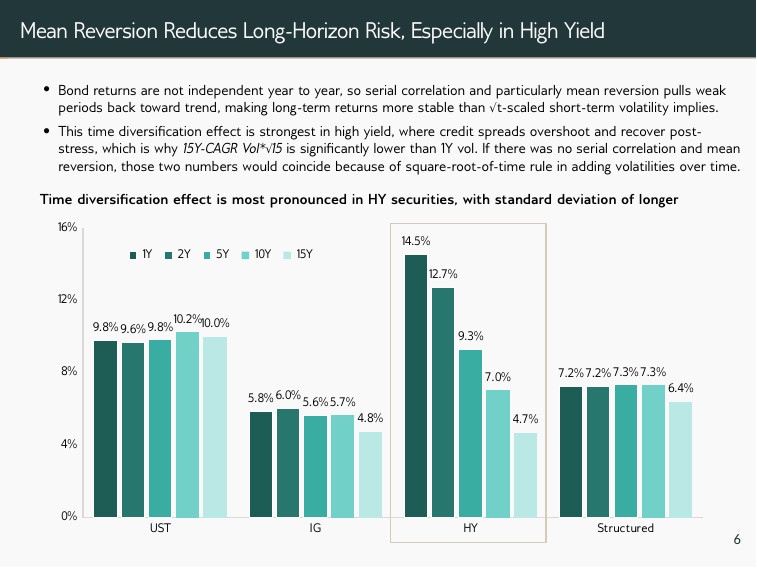

# Mean Reversion Reduces Long-Horizon Risk, Especially in High Yield

Bond returns are not independent year to year, so serial correlation and particularly mean reversion pulls weak periods back toward trend, making long-term returns more stable than √t-scaled short-term volatility implies.
This time diversification effect is strongest in high yield, where credit spreads overshoot and recover post-stress, which is why 15Y-CAGR Vol*√15 is significantly lower than 1Y vol. If there was no serial correlation and mean reversion, those two numbers would coincide because of square-root-of-time rule in adding volatilities over time.
| Time diversification effect is most pronounced in HY securities, with standard deviation of longer |
| --- |

### Chart

| Category | 1Y | 2Y | 5Y | 10Y | 15Y |
|---|---|---|---|---|---|
| UST | 0.09787559882177864 | 0.09648882082328095 | 0.09809254615800805 | 0.10236534091109059 | 0.09994244419102301 |
| IG | 0.05845818369696445 | 0.06024765192011568 | 0.056489208452151794 | 0.05656073982381546 | 0.04750759810901968 |
| HY | 0.14508074983801164 | 0.1273129308965905 | 0.0928023599308067 | 0.07040395778923508 | 0.04687833540615538 |
| Structured | 0.07235730444131123 | 0.07232053342722337 | 0.07322061711630708 | 0.07308555401102867 | 0.06407900220417743 |
6